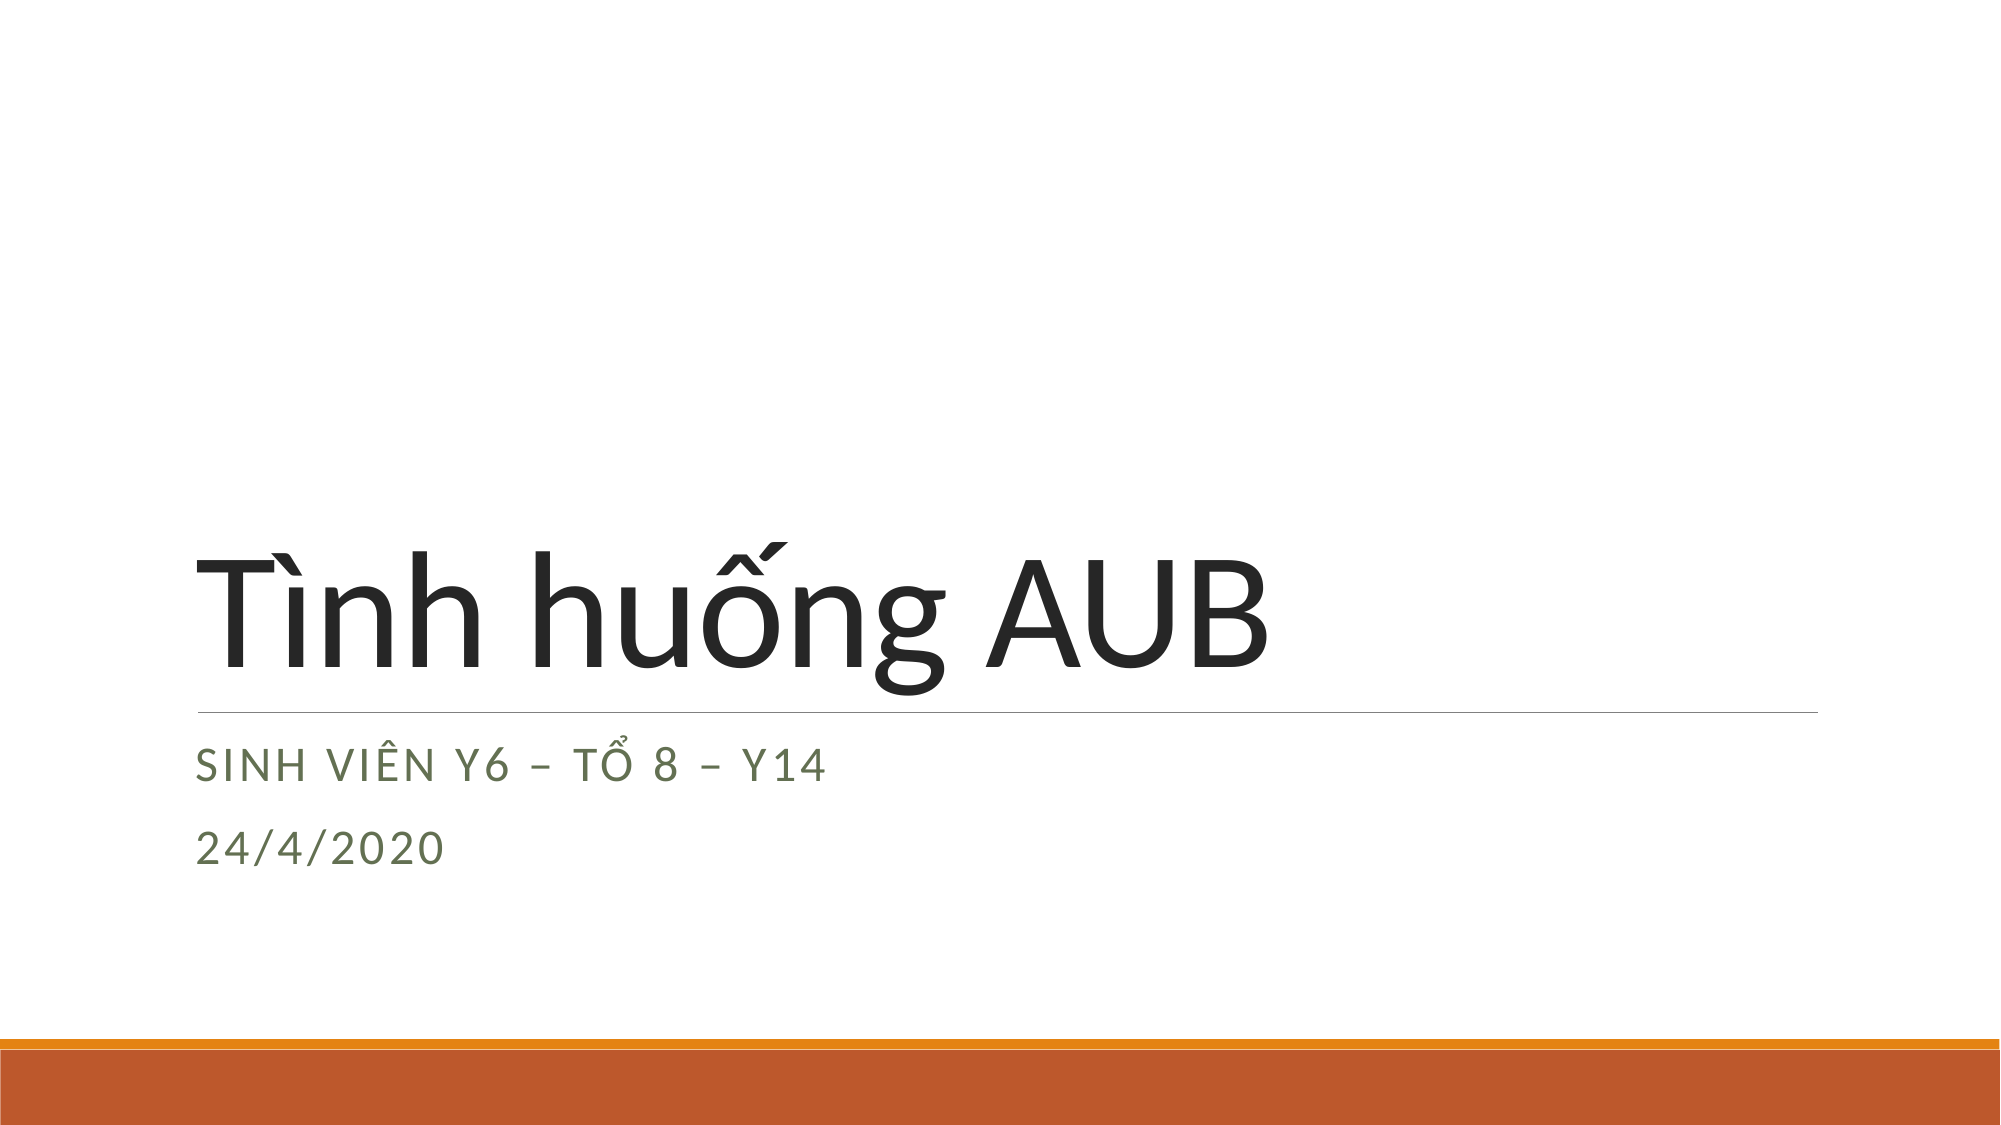

# Tình huống AUB
Sinh viên y6 – tổ 8 – y14
24/4/2020